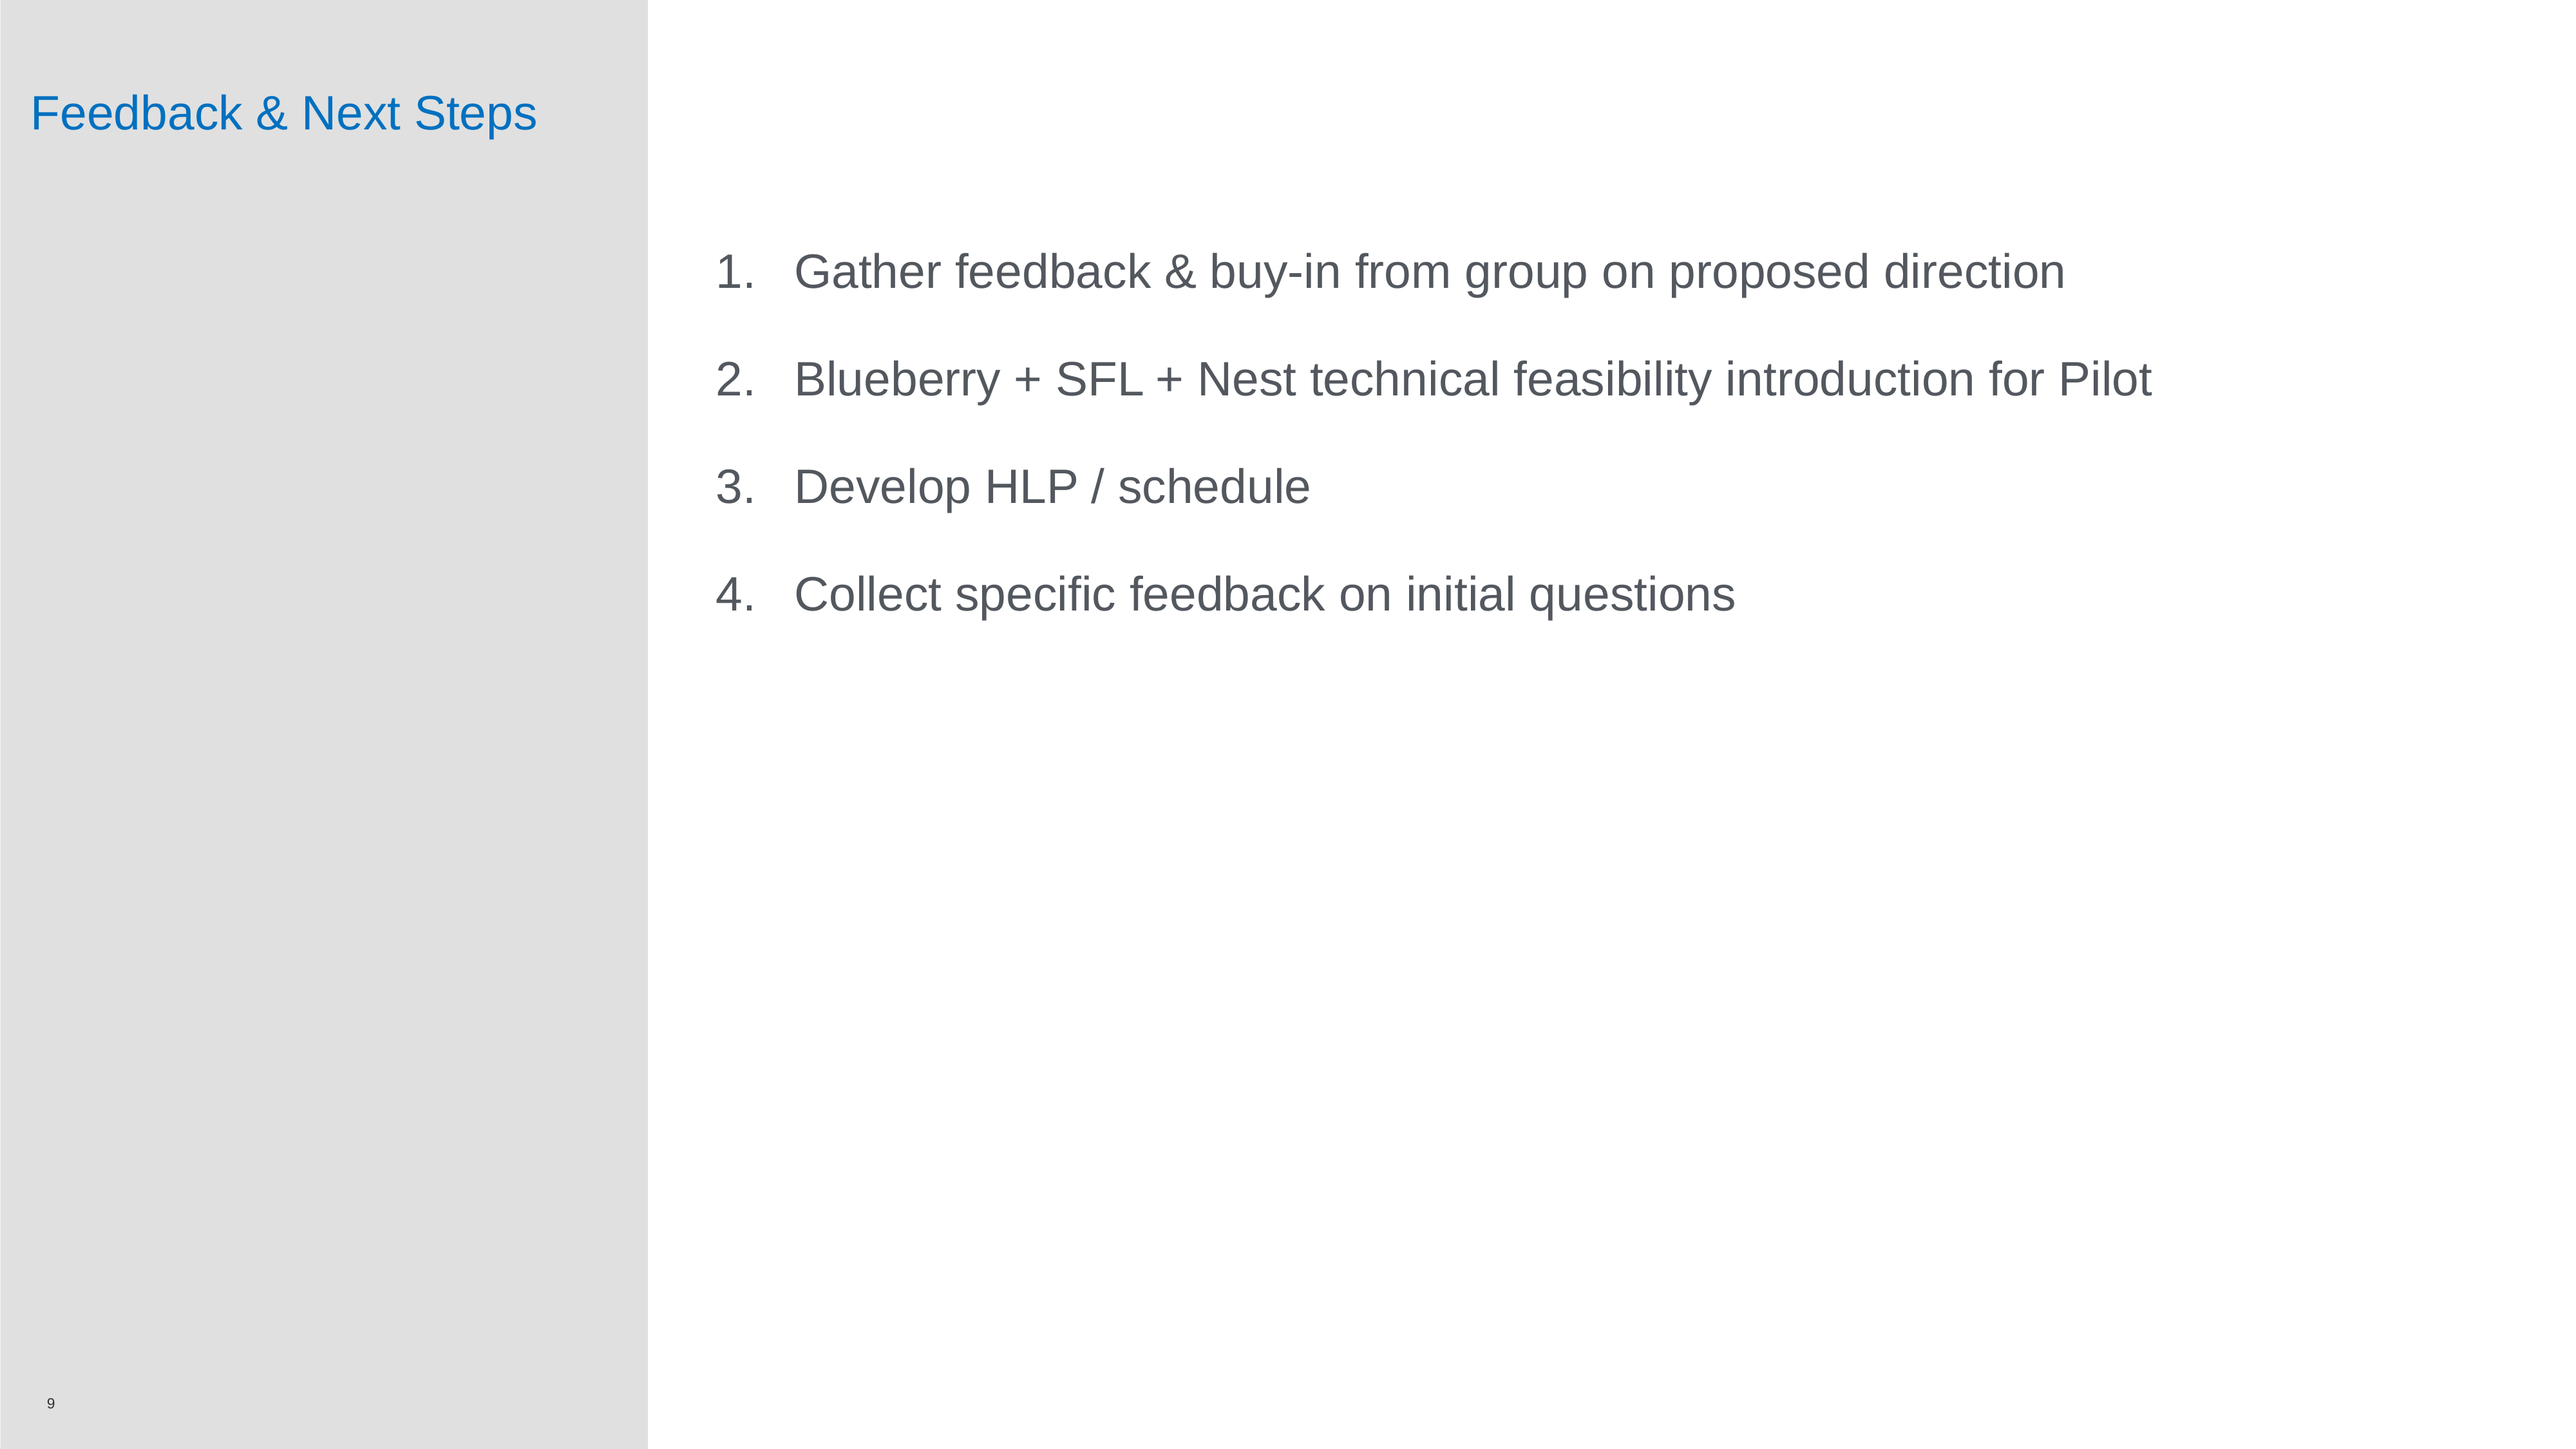

Feedback & Next Steps

Gather feedback & buy-in from group on proposed direction
Blueberry + SFL + Nest technical feasibility introduction for Pilot
Develop HLP / schedule
Collect specific feedback on initial questions
9